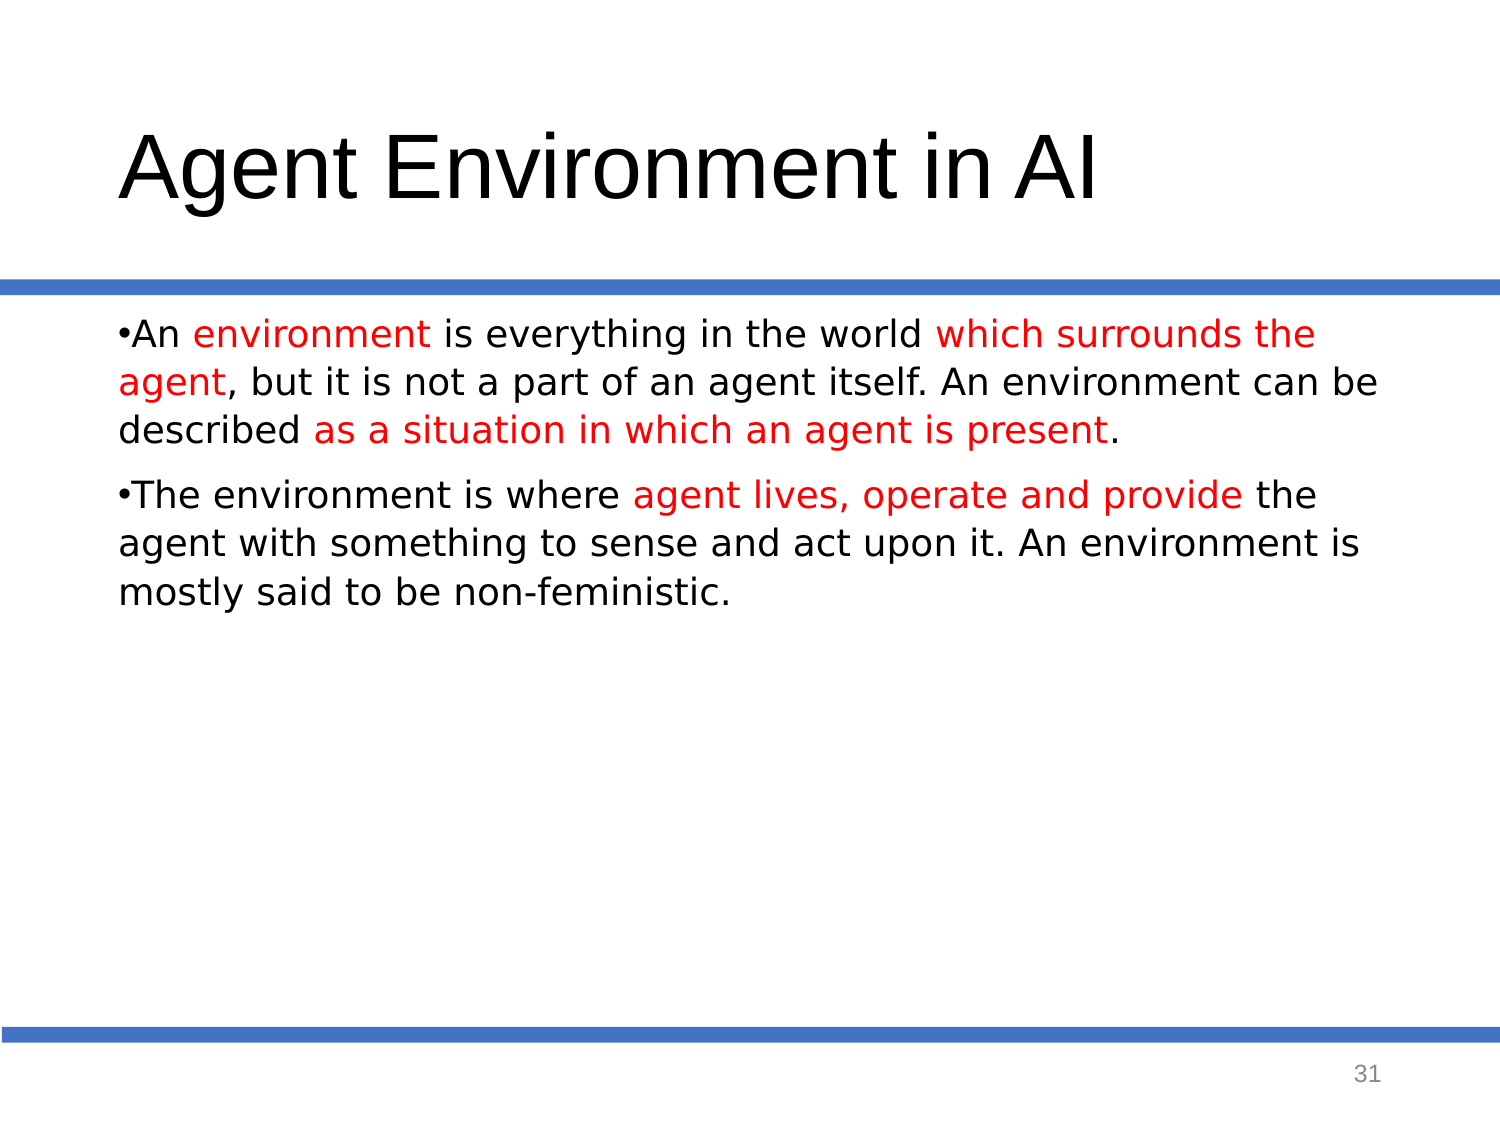

# Agent Environment in AI
An environment is everything in the world which surrounds the agent, but it is not a part of an agent itself. An environment can be described as a situation in which an agent is present.
The environment is where agent lives, operate and provide the agent with something to sense and act upon it. An environment is mostly said to be non-feministic.

31